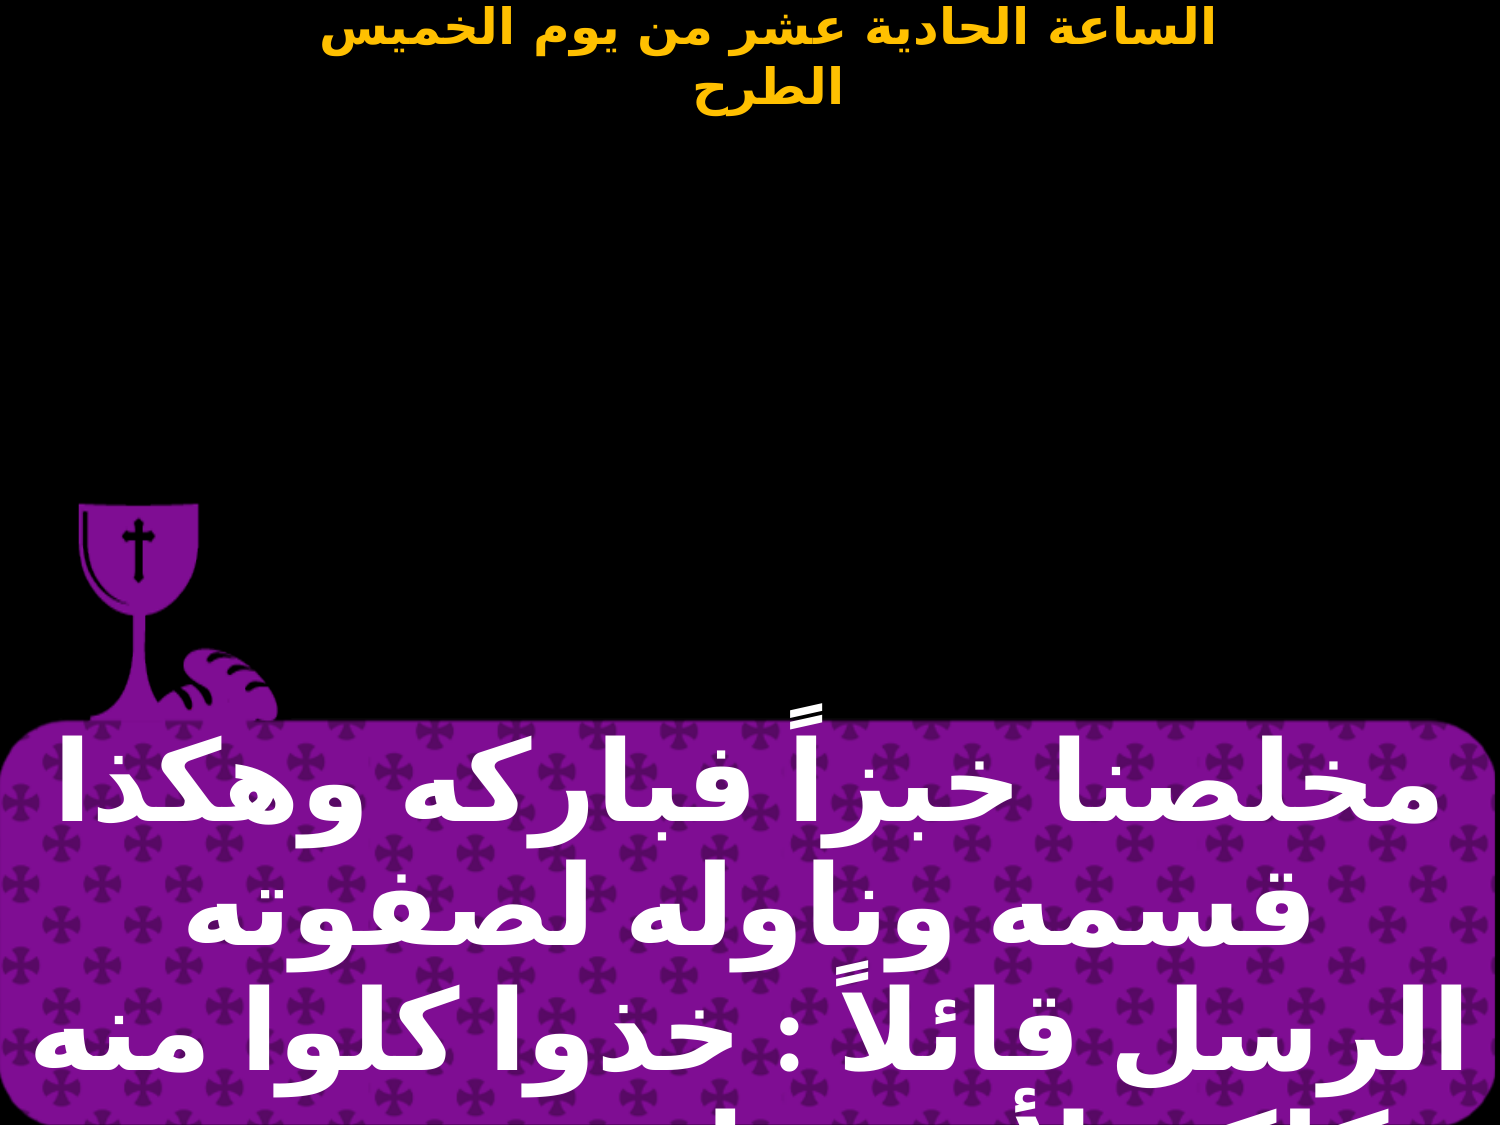

| مخلصنا خبزاً فباركه وهكذا قسمه وناوله لصفوته الرسل قائلاً : خذوا كلوا منه كلكم لأن هذا هو جسدى |
| --- |